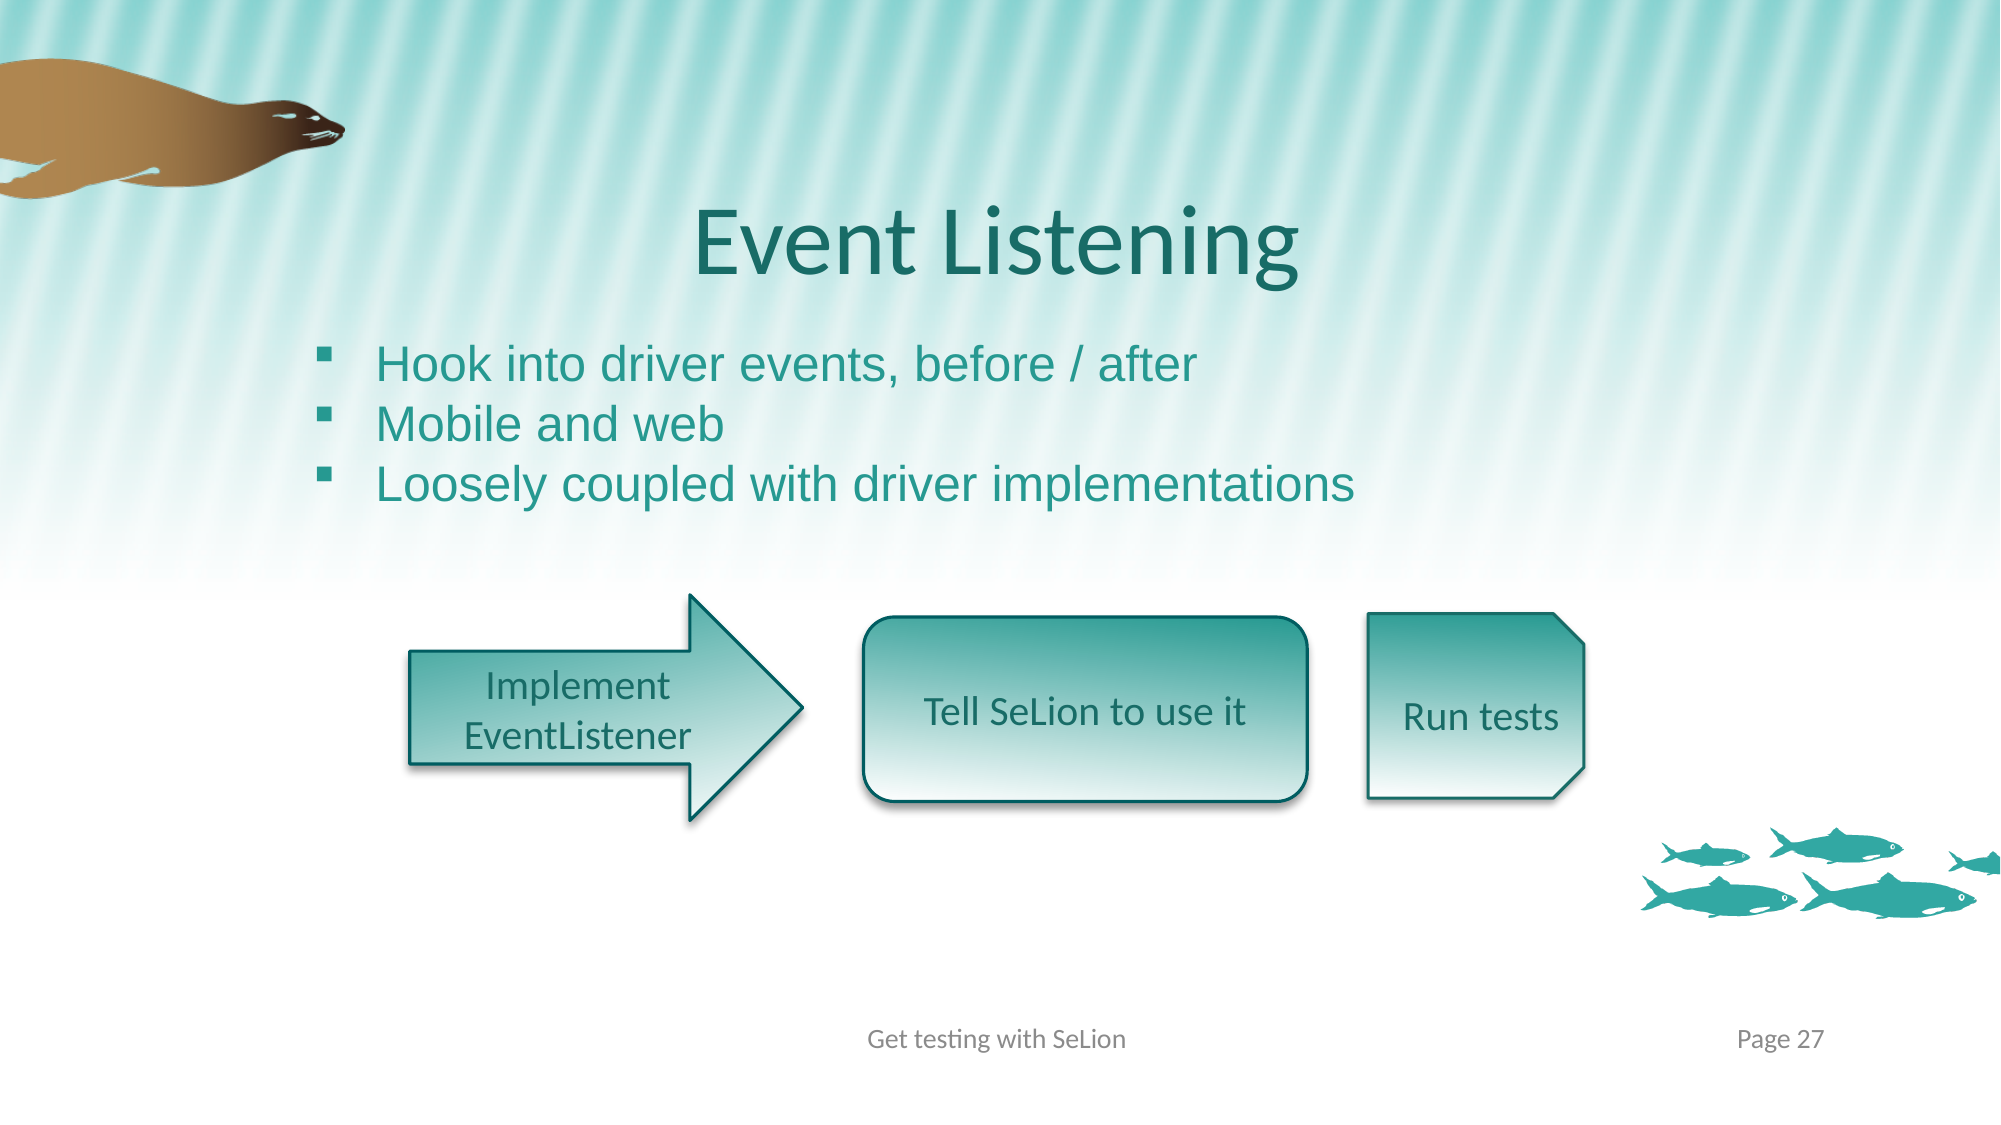

# Event Listening
Hook into driver events, before / after
Mobile and web
Loosely coupled with driver implementations

Implement EventListener
Tell SeLion to use it
Run tests